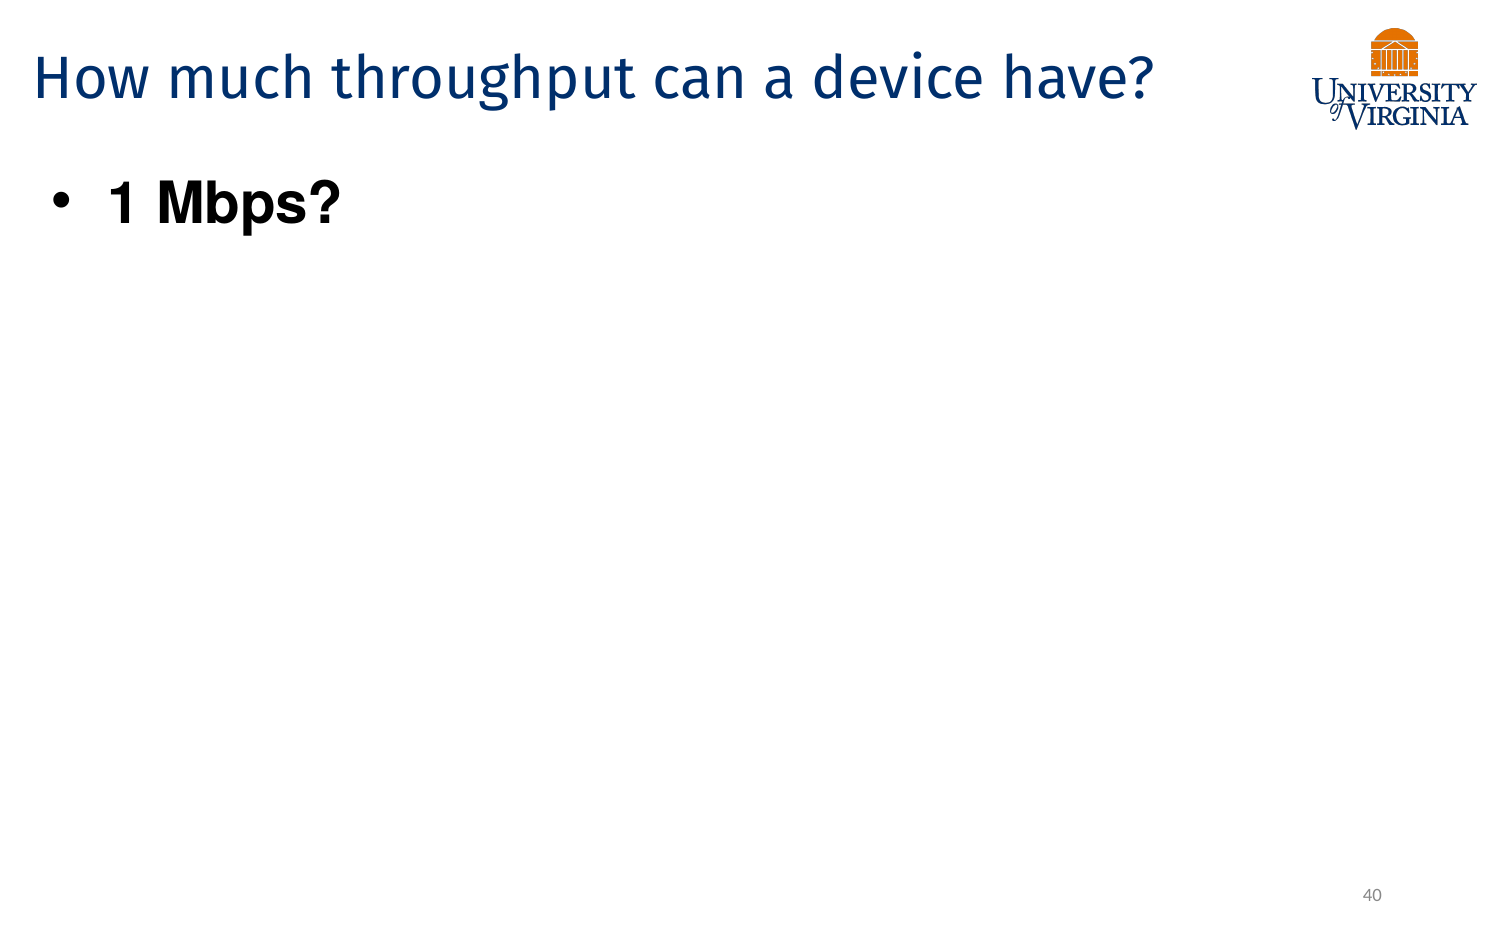

# How much throughput can a device have?
1 Mbps?
40